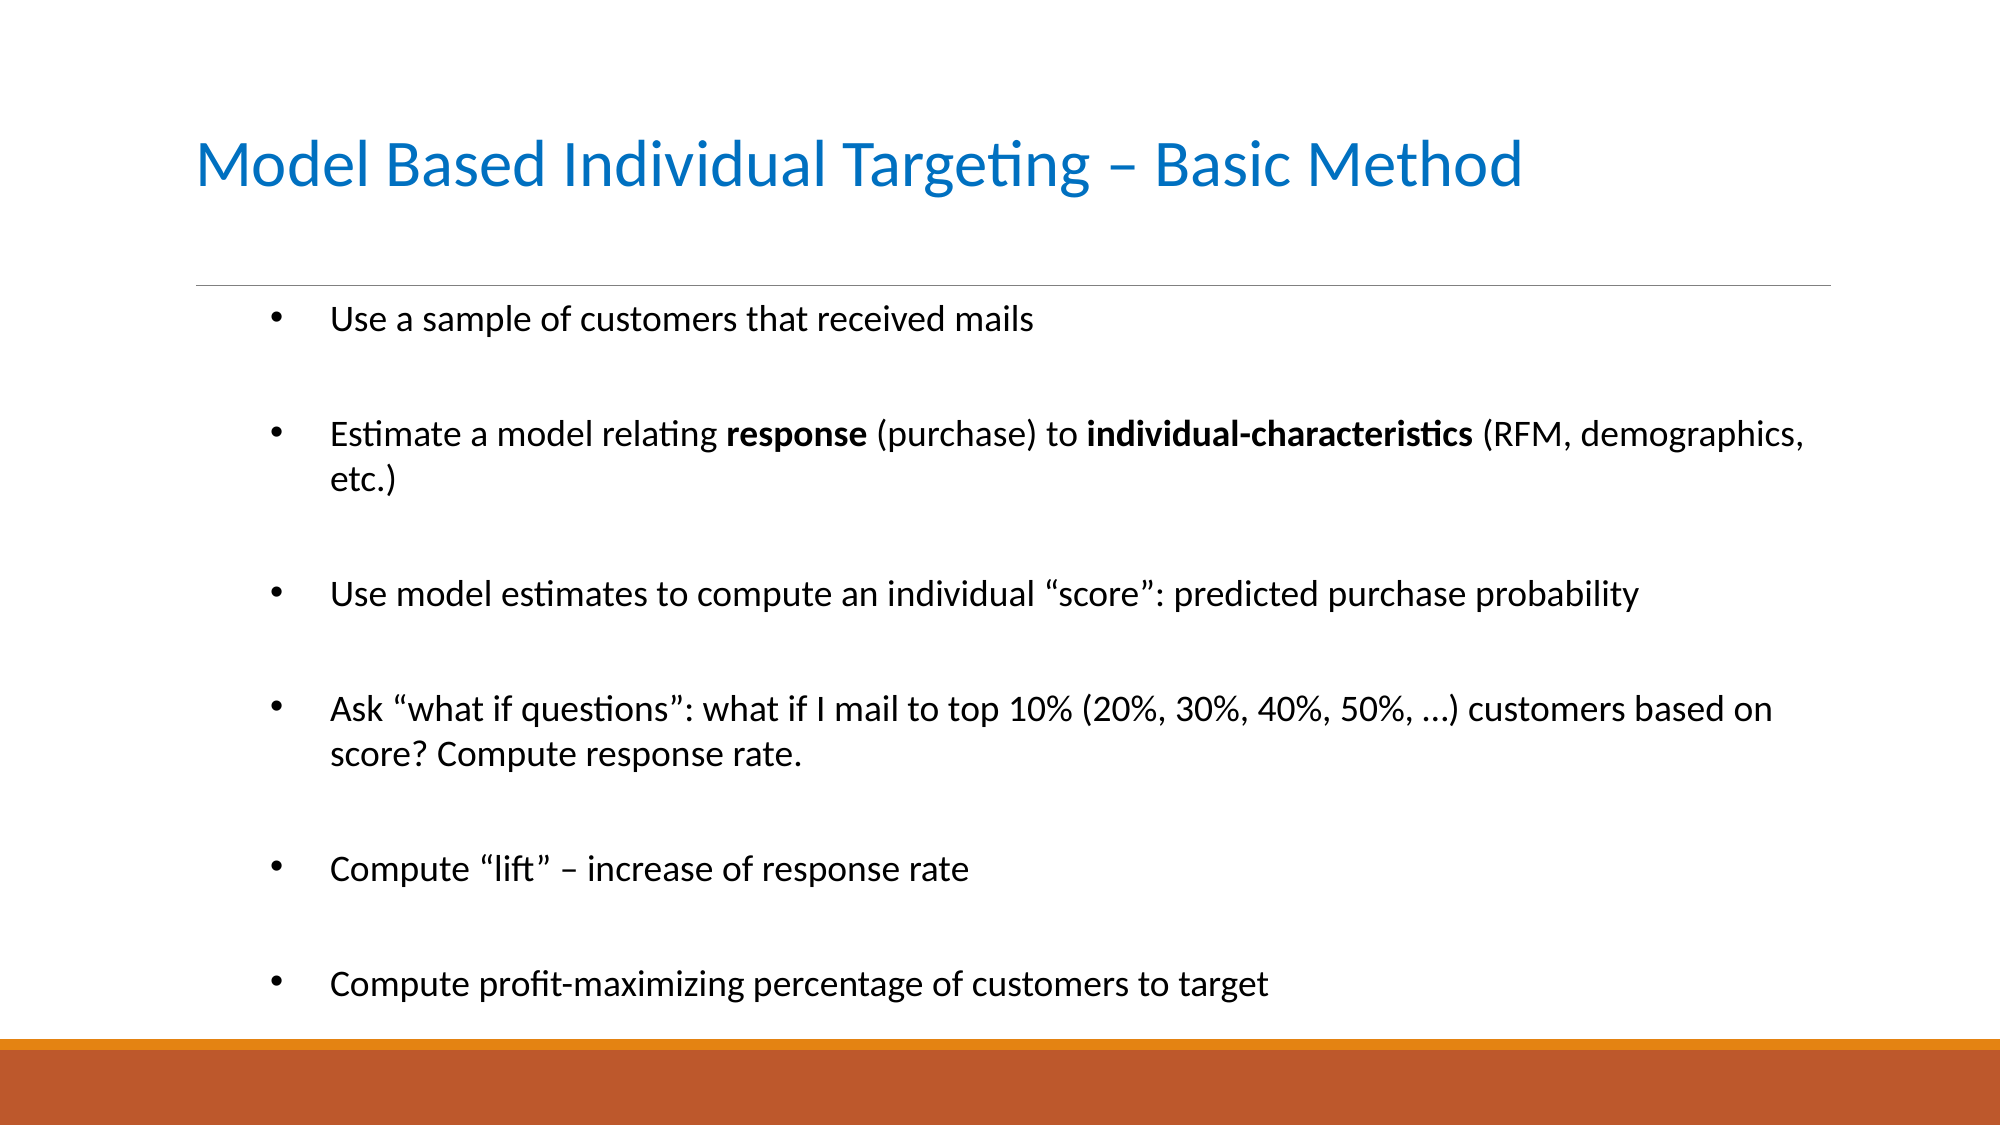

# Model Based Individual Targeting – Basic Method
Use a sample of customers that received mails

Estimate a model relating response (purchase) to individual-characteristics (RFM, demographics, etc.)

Use model estimates to compute an individual “score”: predicted purchase probability

Ask “what if questions”: what if I mail to top 10% (20%, 30%, 40%, 50%, …) customers based on score? Compute response rate.

Compute “lift” – increase of response rate

Compute profit-maximizing percentage of customers to target